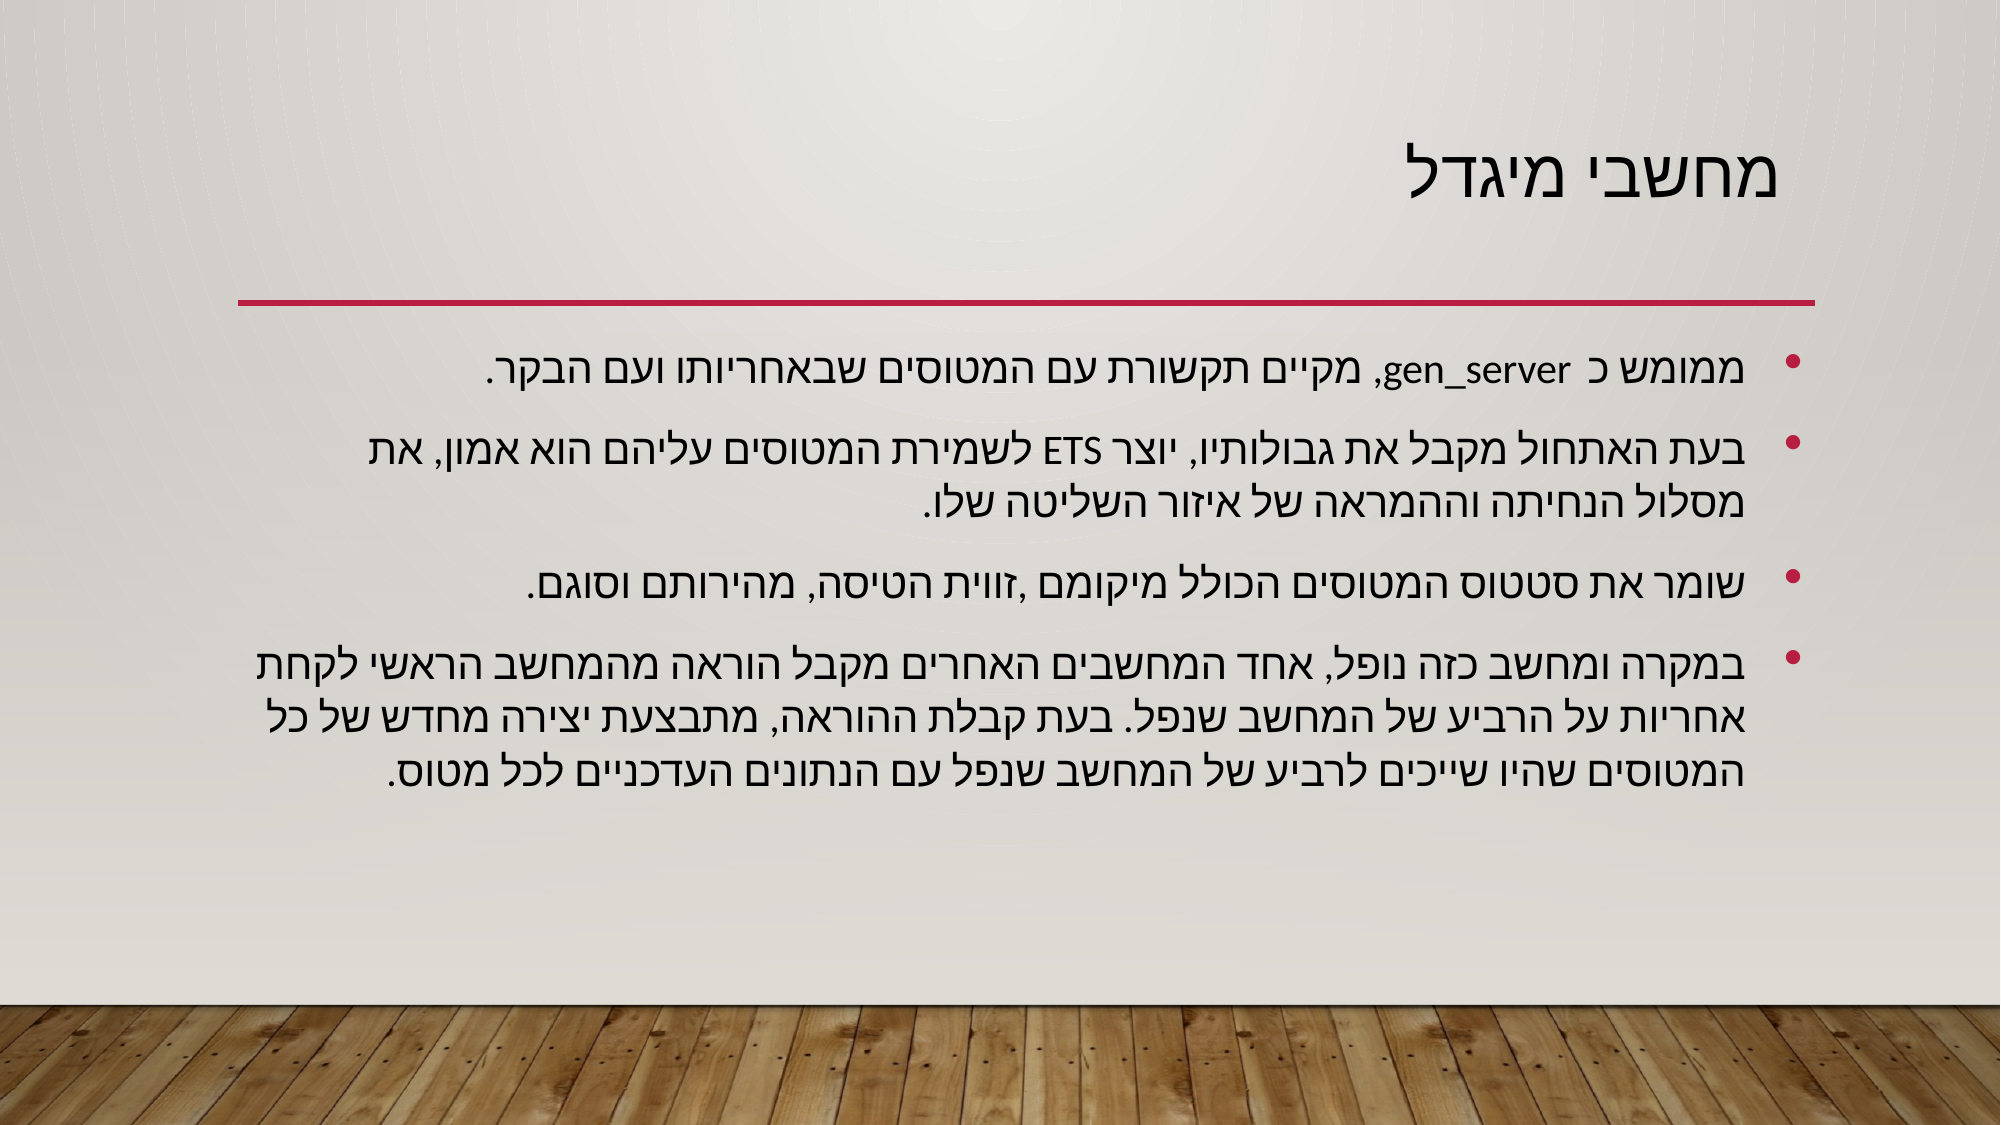

# מחשבי מיגדל
ממומש כ  gen_server, מקיים תקשורת עם המטוסים שבאחריותו ועם הבקר.
בעת האתחול מקבל את גבולותיו, יוצר ETS לשמירת המטוסים עליהם הוא אמון, את מסלול הנחיתה וההמראה של איזור השליטה שלו.
שומר את סטטוס המטוסים הכולל מיקומם ,זווית הטיסה, מהירותם וסוגם.
במקרה ומחשב כזה נופל, אחד המחשבים האחרים מקבל הוראה מהמחשב הראשי לקחת אחריות על הרביע של המחשב שנפל. בעת קבלת ההוראה, מתבצעת יצירה מחדש של כל המטוסים שהיו שייכים לרביע של המחשב שנפל עם הנתונים העדכניים לכל מטוס.